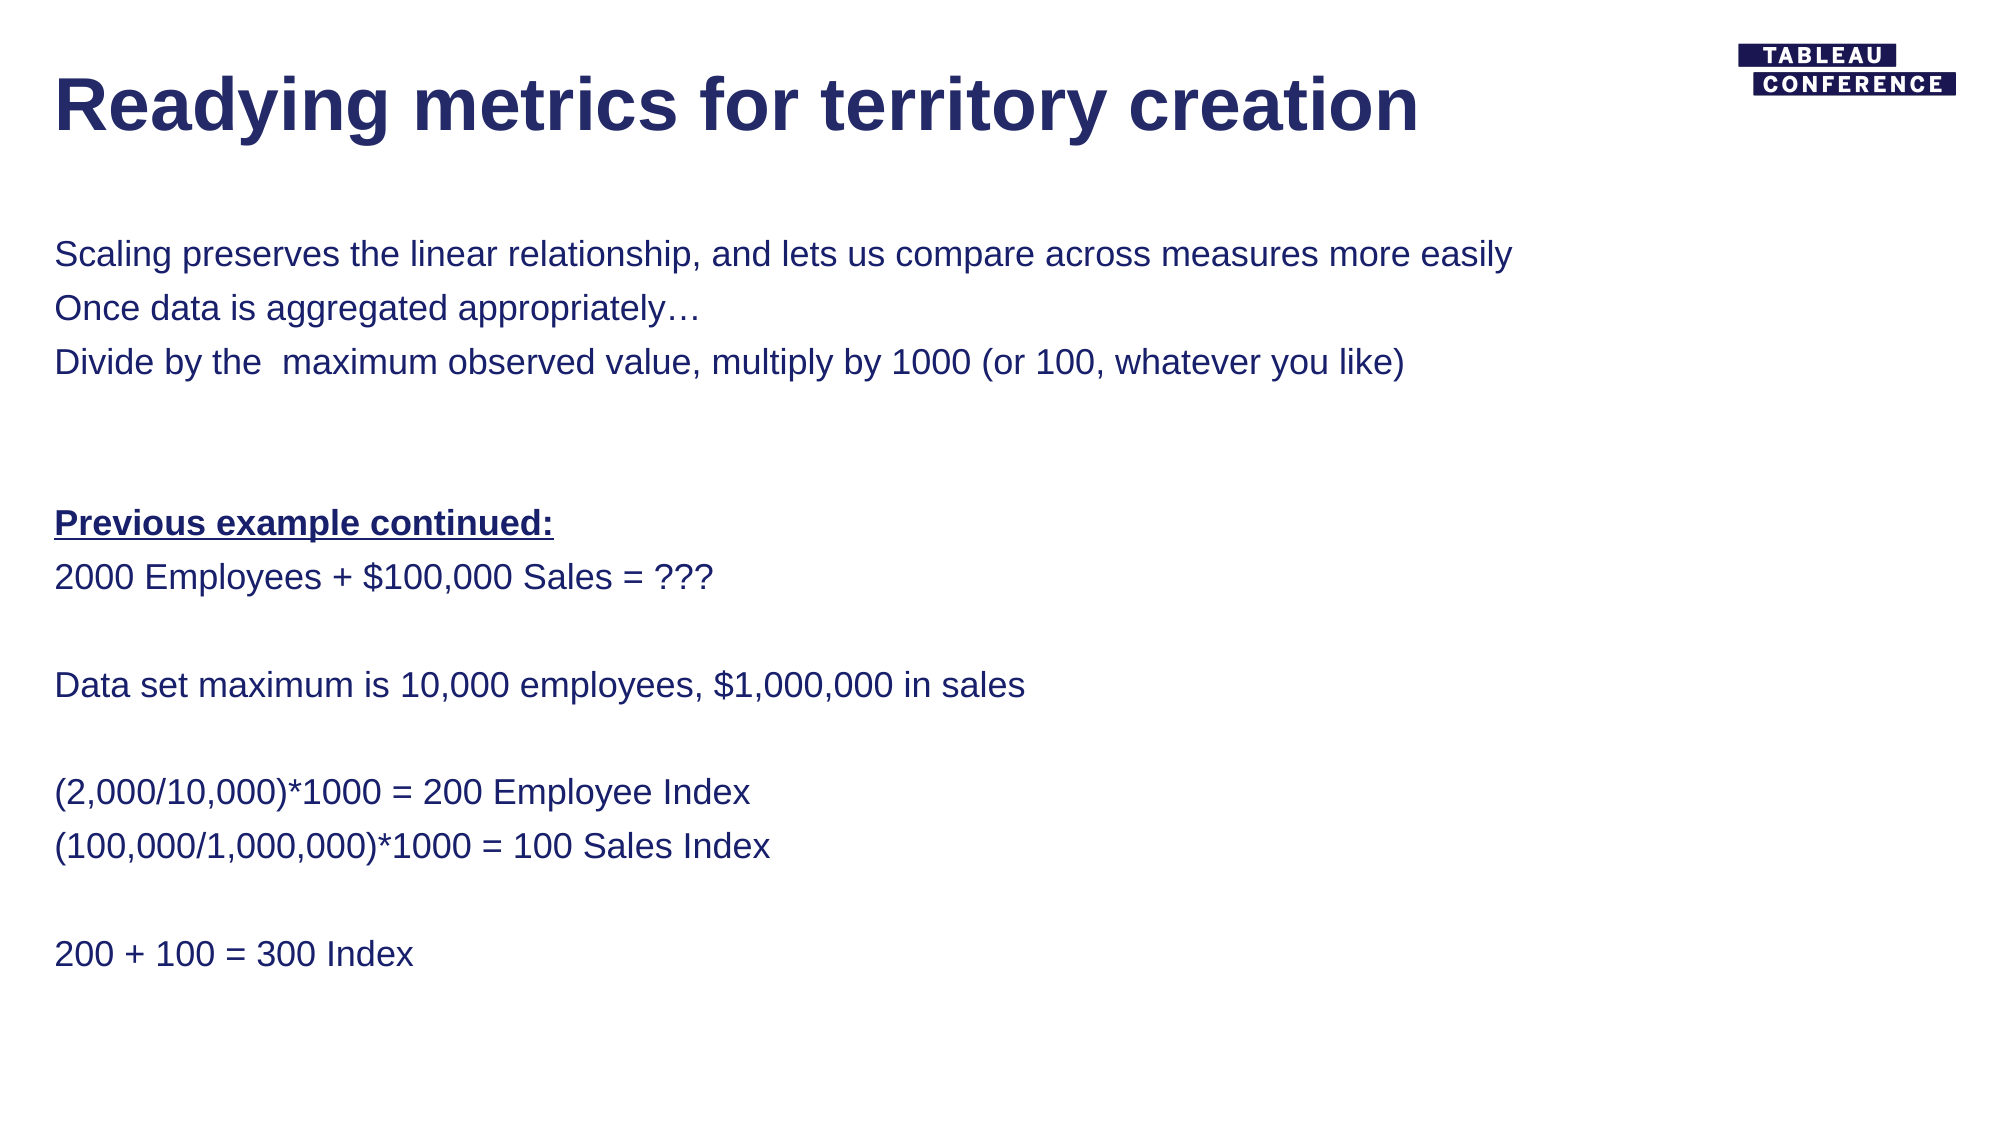

# Readying metrics for territory creation
Scaling preserves the linear relationship, and lets us compare across measures more easily
Once data is aggregated appropriately…
Divide by the  maximum observed value, multiply by 1000 (or 100, whatever you like)

Previous example continued:
2000 Employees + $100,000 Sales = ???

Data set maximum is 10,000 employees, $1,000,000 in sales

(2,000/10,000)*1000 = 200 Employee Index
(100,000/1,000,000)*1000 = 100 Sales Index

200 + 100 = 300 Index